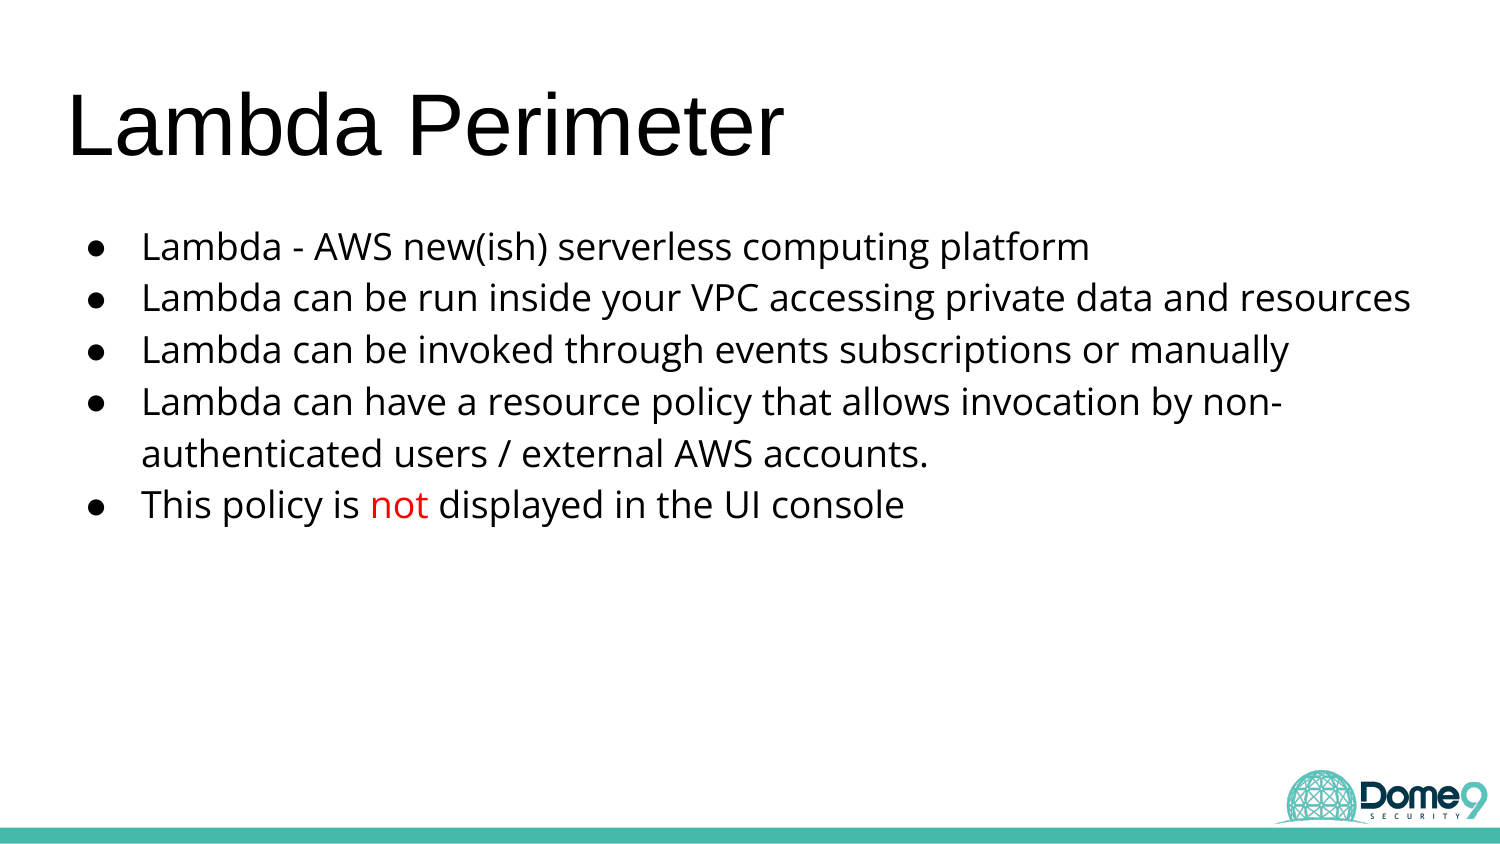

# Lambda Perimeter
Lambda - AWS new(ish) serverless computing platform
Lambda can be run inside your VPC accessing private data and resources
Lambda can be invoked through events subscriptions or manually
Lambda can have a resource policy that allows invocation by non-authenticated users / external AWS accounts.
This policy is not displayed in the UI console